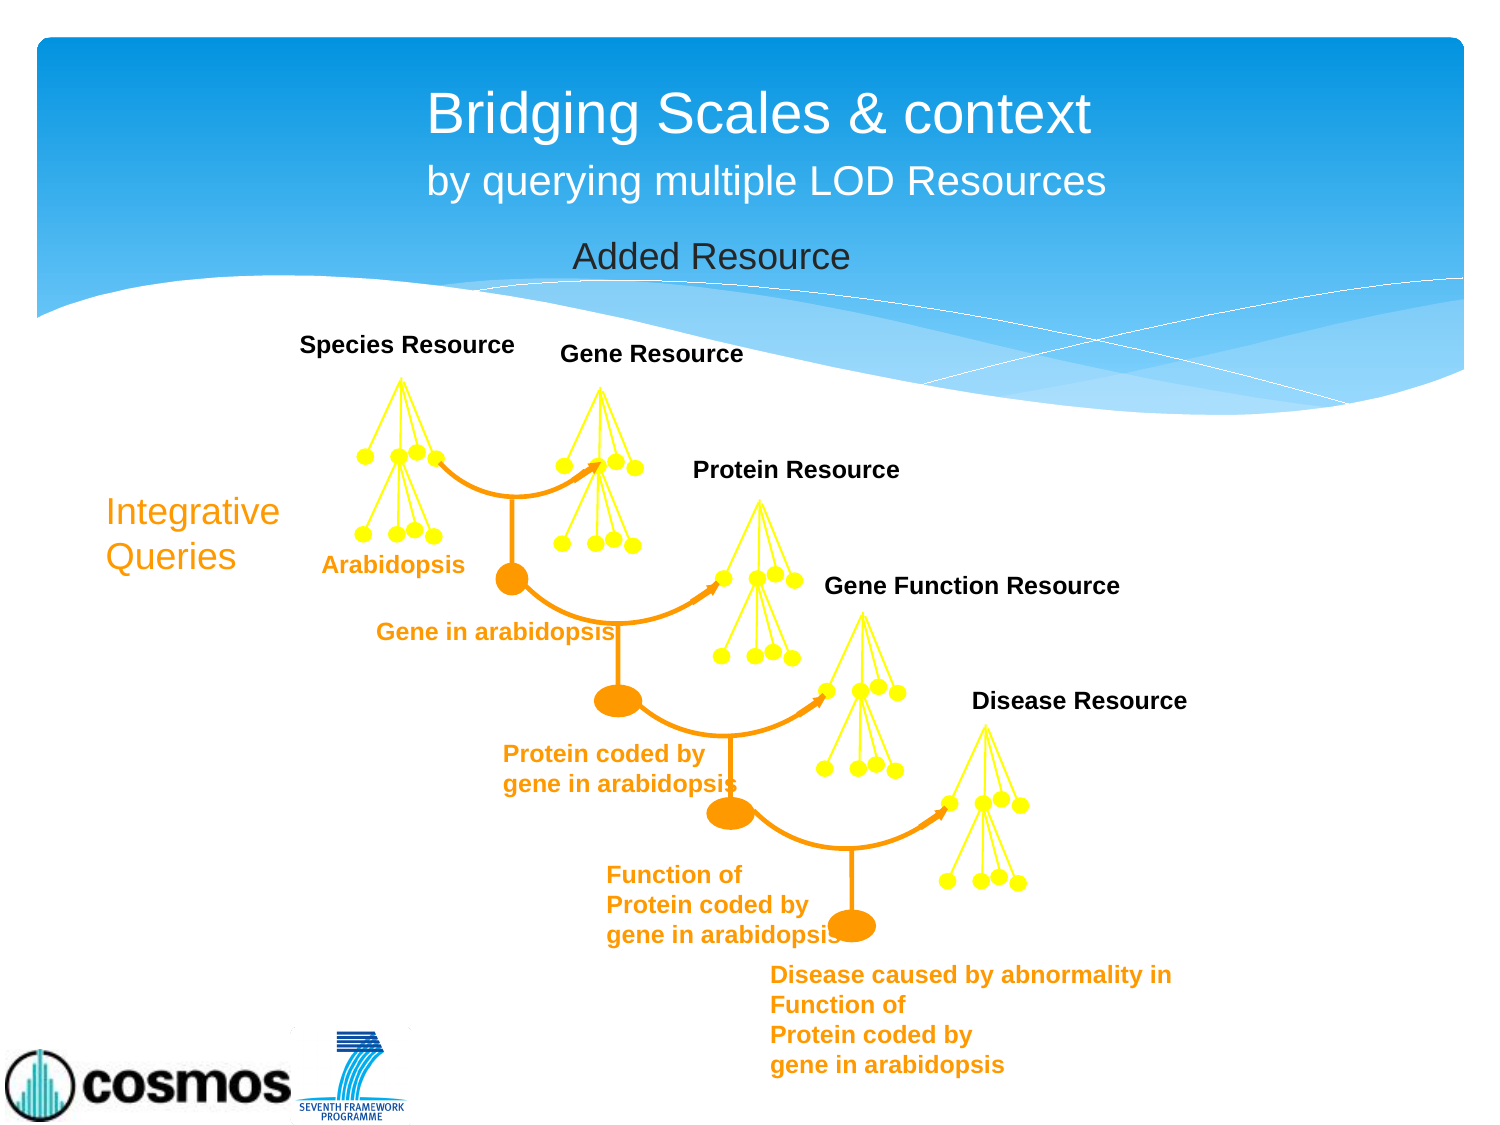

# Bridging Scales & context by querying multiple LOD Resources
Added Resource
Species Resource
Gene Resource

Gene in arabidopsis

Protein Resource

Integrative
Queries

Protein coded by
gene in arabidopsis

Arabidopsis

Gene Function Resource

Function of
Protein coded by
gene in arabidopsis

Disease Resource

Disease caused by abnormality in
Function of
Protein coded by
gene in arabidopsis